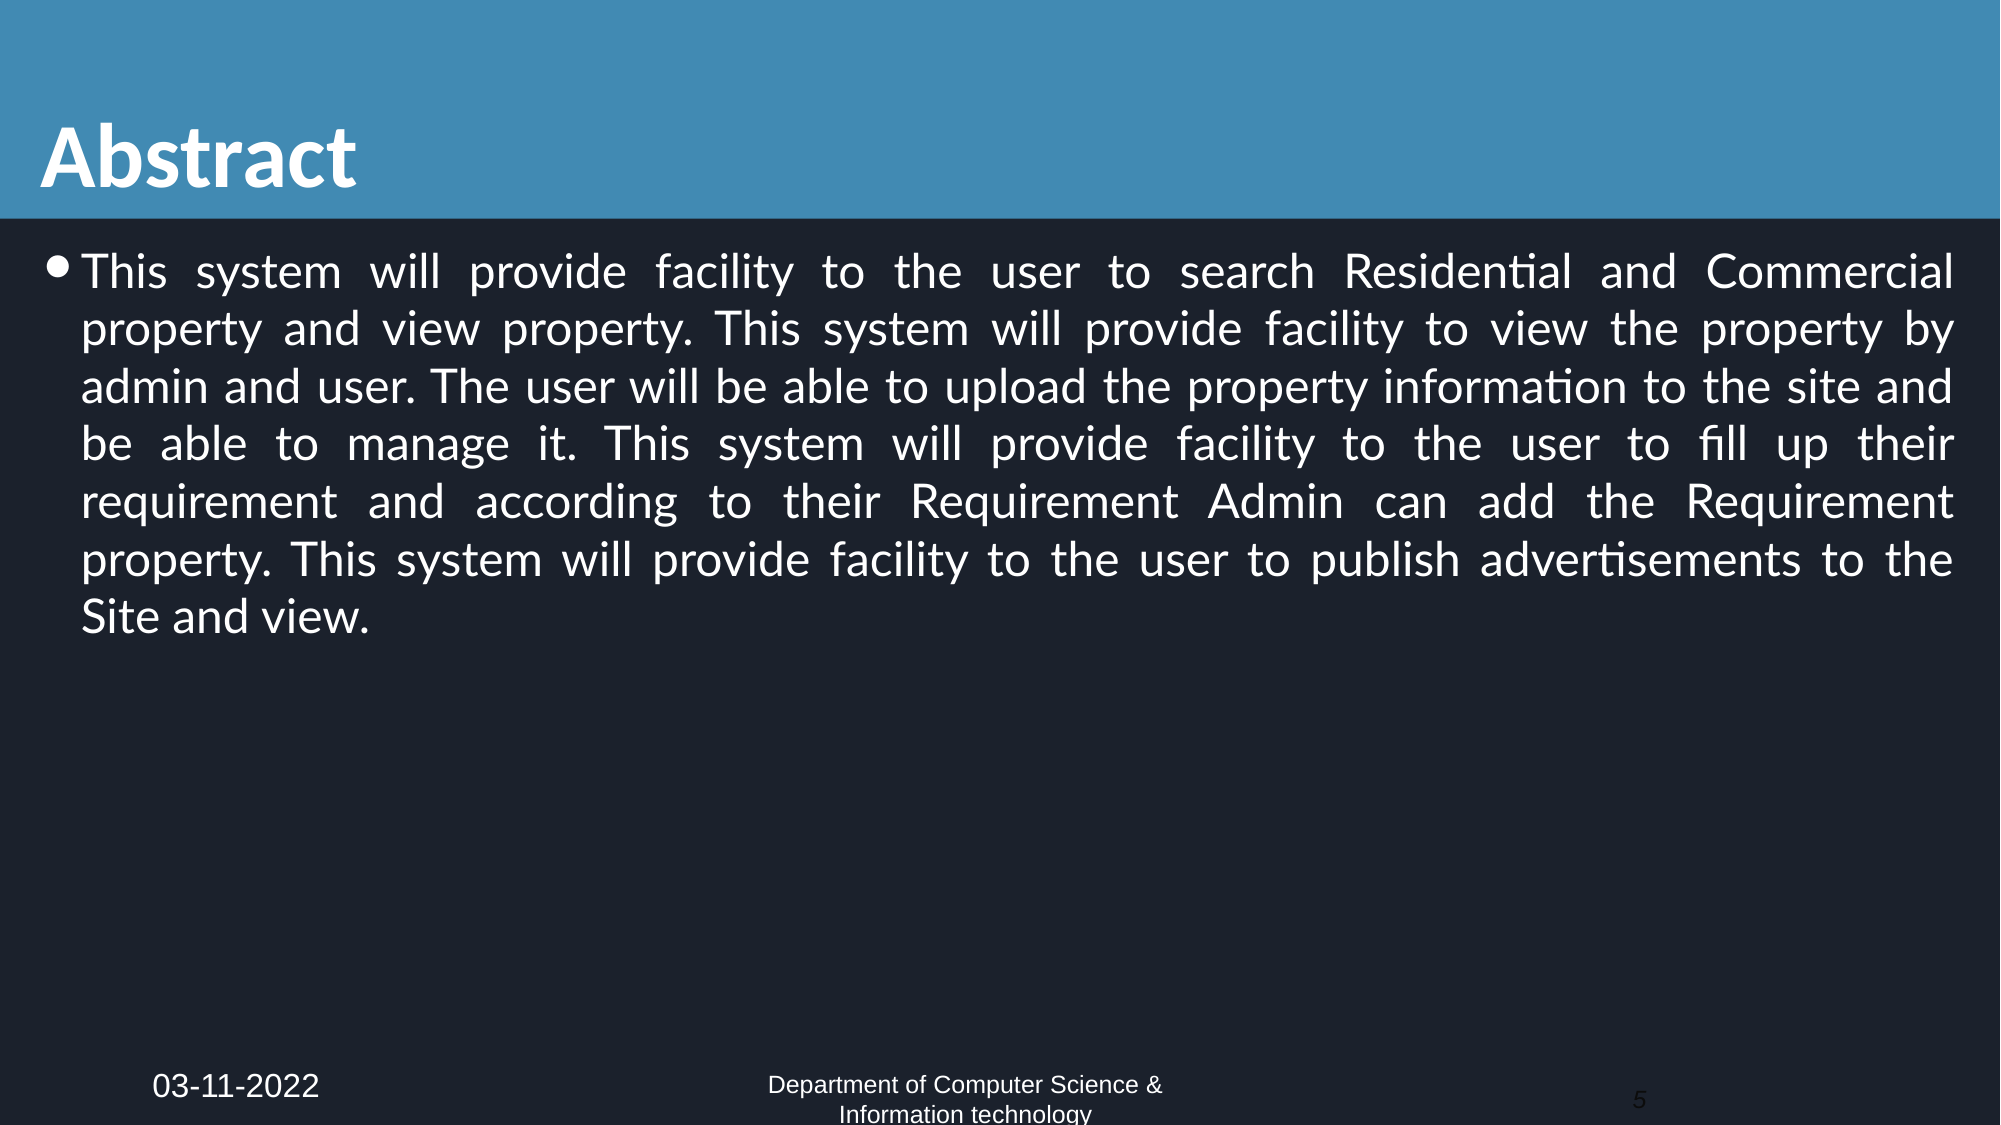

# Abstract
This system will provide facility to the user to search Residential and Commercial property and view property. This system will provide facility to view the property by admin and user. The user will be able to upload the property information to the site and be able to manage it. This system will provide facility to the user to fill up their requirement and according to their Requirement Admin can add the Requirement property. This system will provide facility to the user to publish advertisements to the Site and view.
03-11-2022

Department of Computer Science & Information technology
5